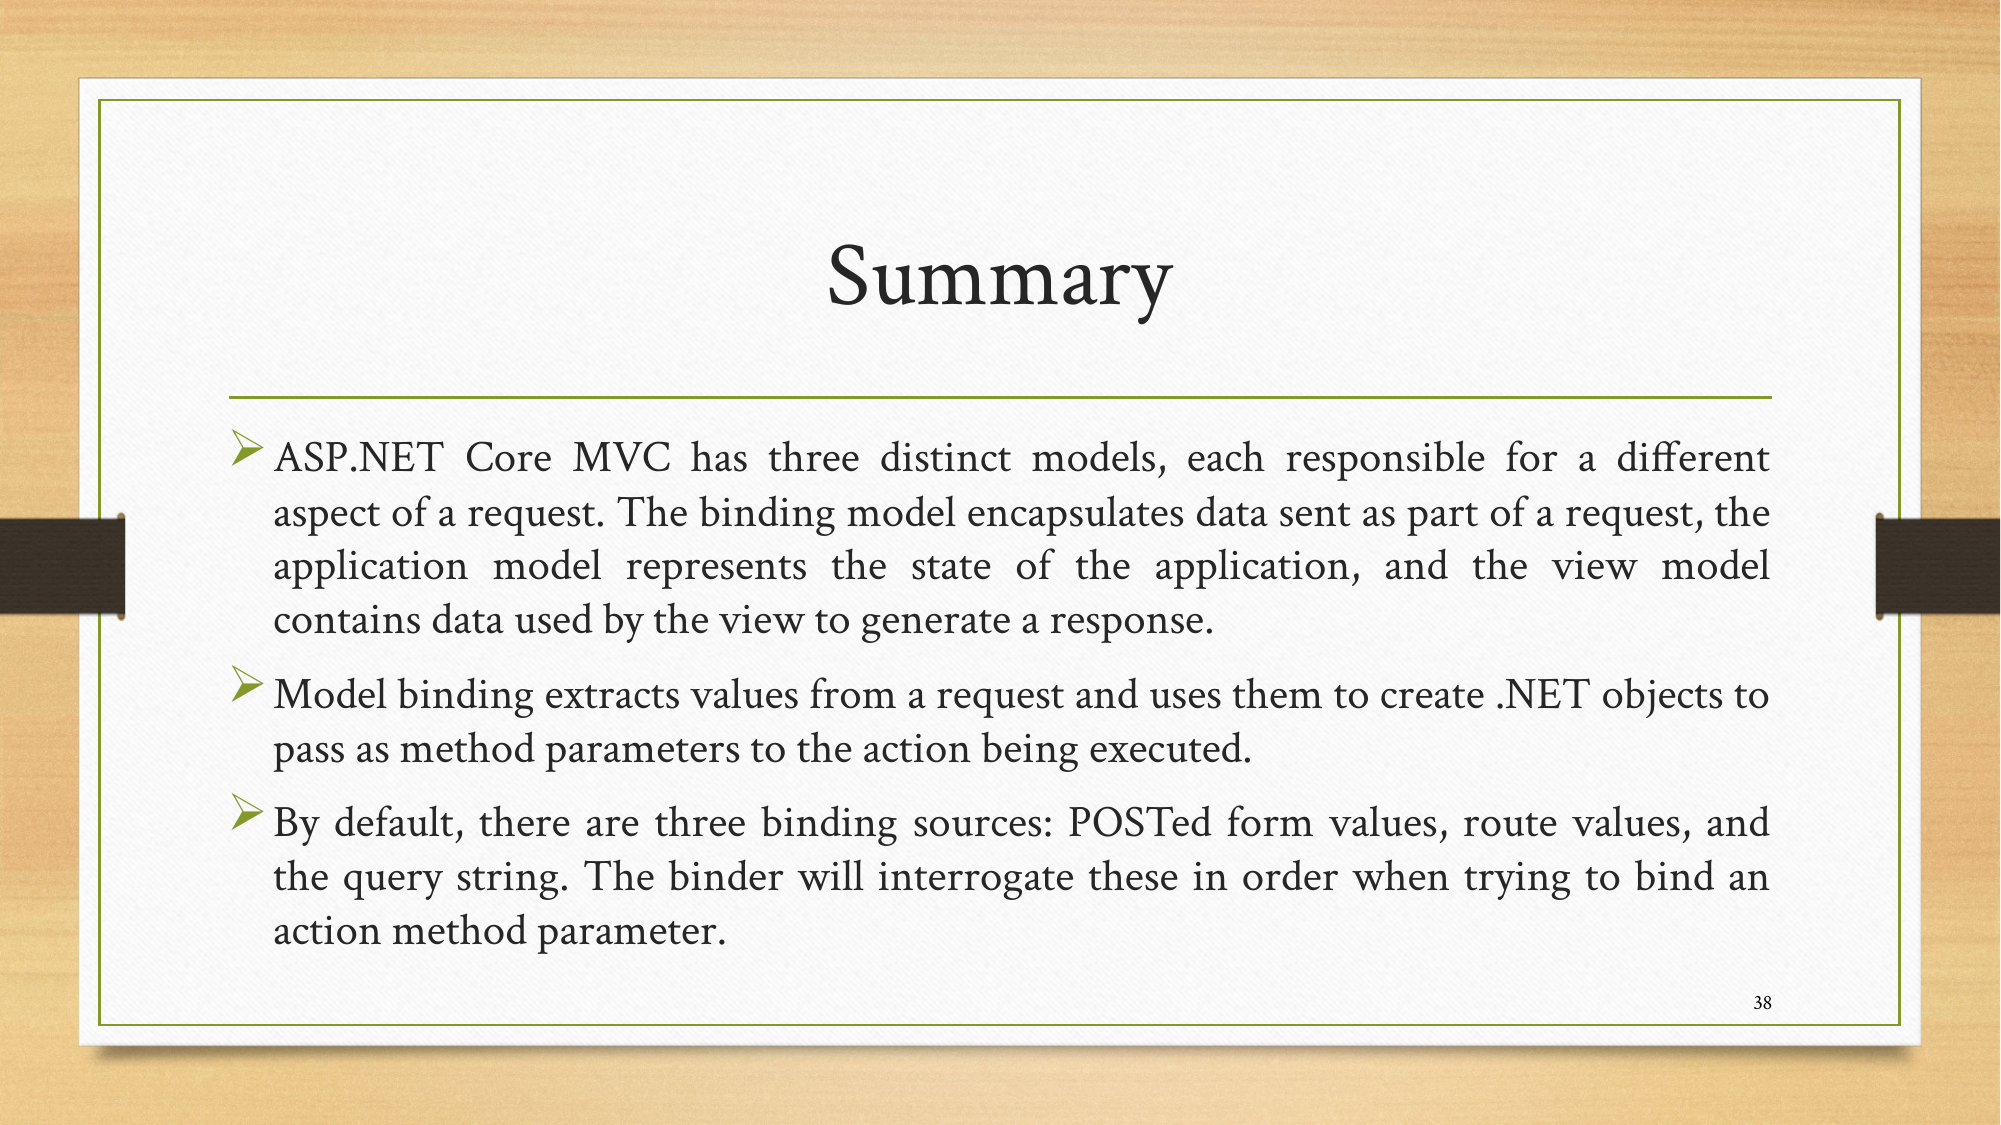

# Summary
ASP.NET Core MVC has three distinct models, each responsible for a different aspect of a request. The binding model encapsulates data sent as part of a request, the application model represents the state of the application, and the view model contains data used by the view to generate a response.
Model binding extracts values from a request and uses them to create .NET objects to pass as method parameters to the action being executed.
By default, there are three binding sources: POSTed form values, route values, and the query string. The binder will interrogate these in order when trying to bind an action method parameter.
38